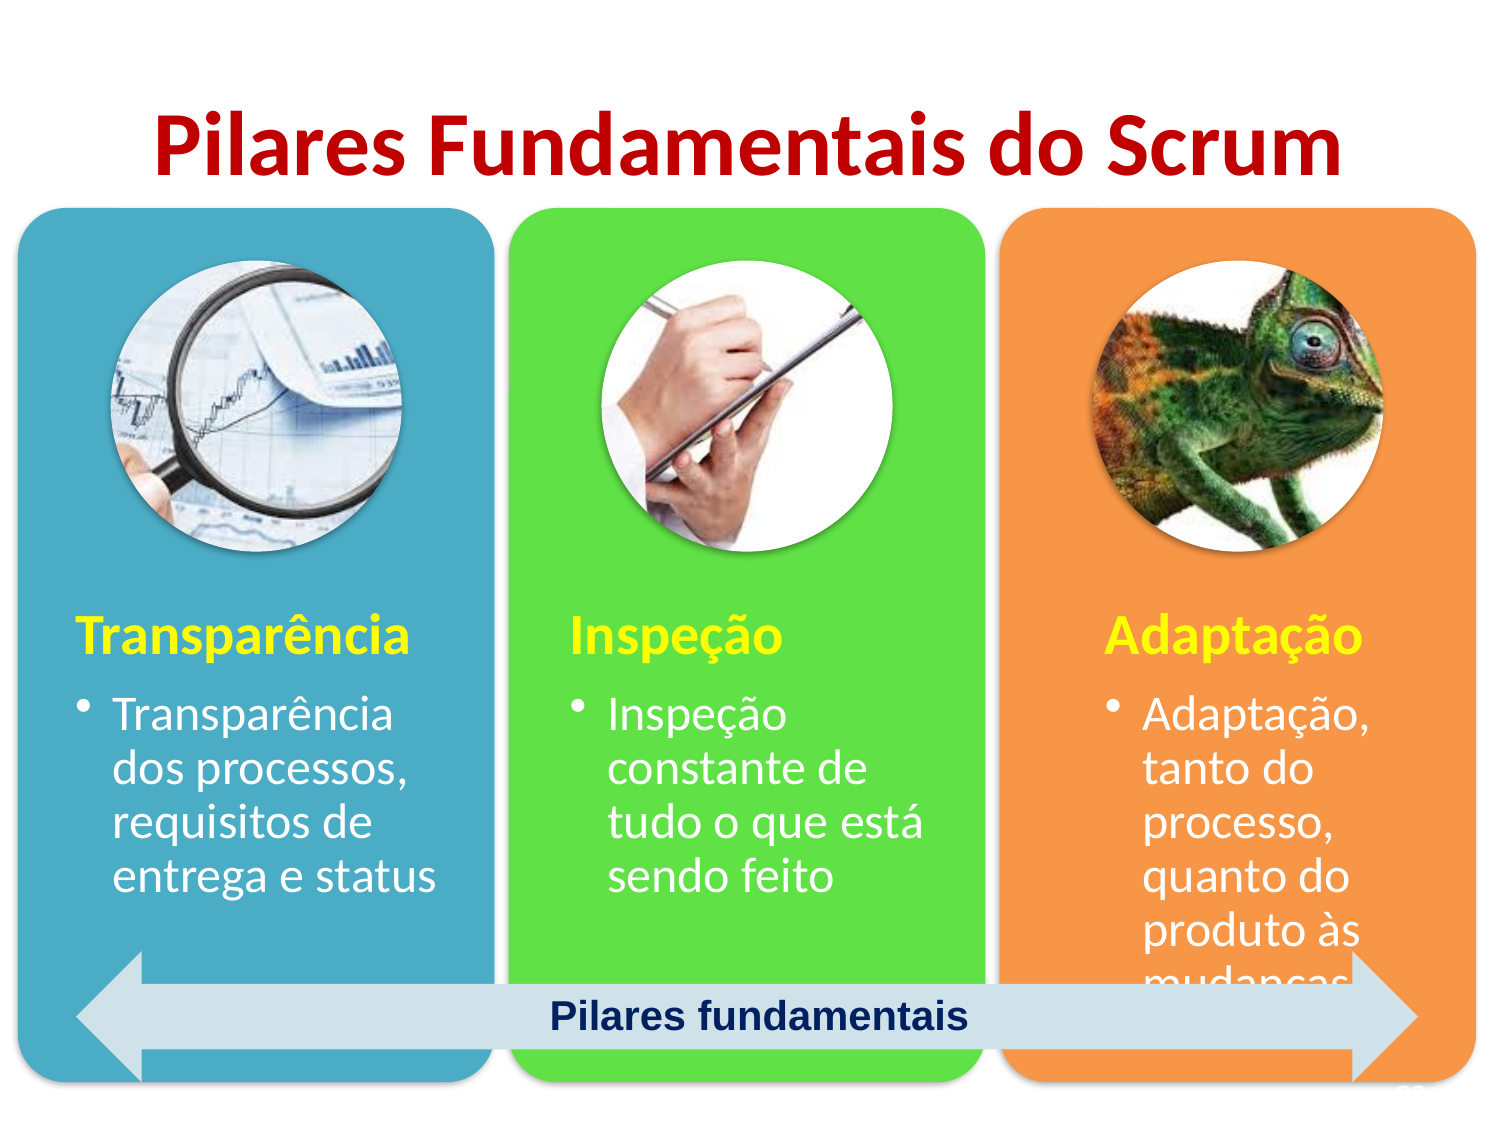

# Pilares Fundamentais do Scrum
Transparência
Transparência dos processos, requisitos de entrega e status
Inspeção
Inspeção constante de tudo o que está sendo feito
Adaptação
Adaptação, tanto do processo, quanto do produto às mudanças
Pilares fundamentais
29